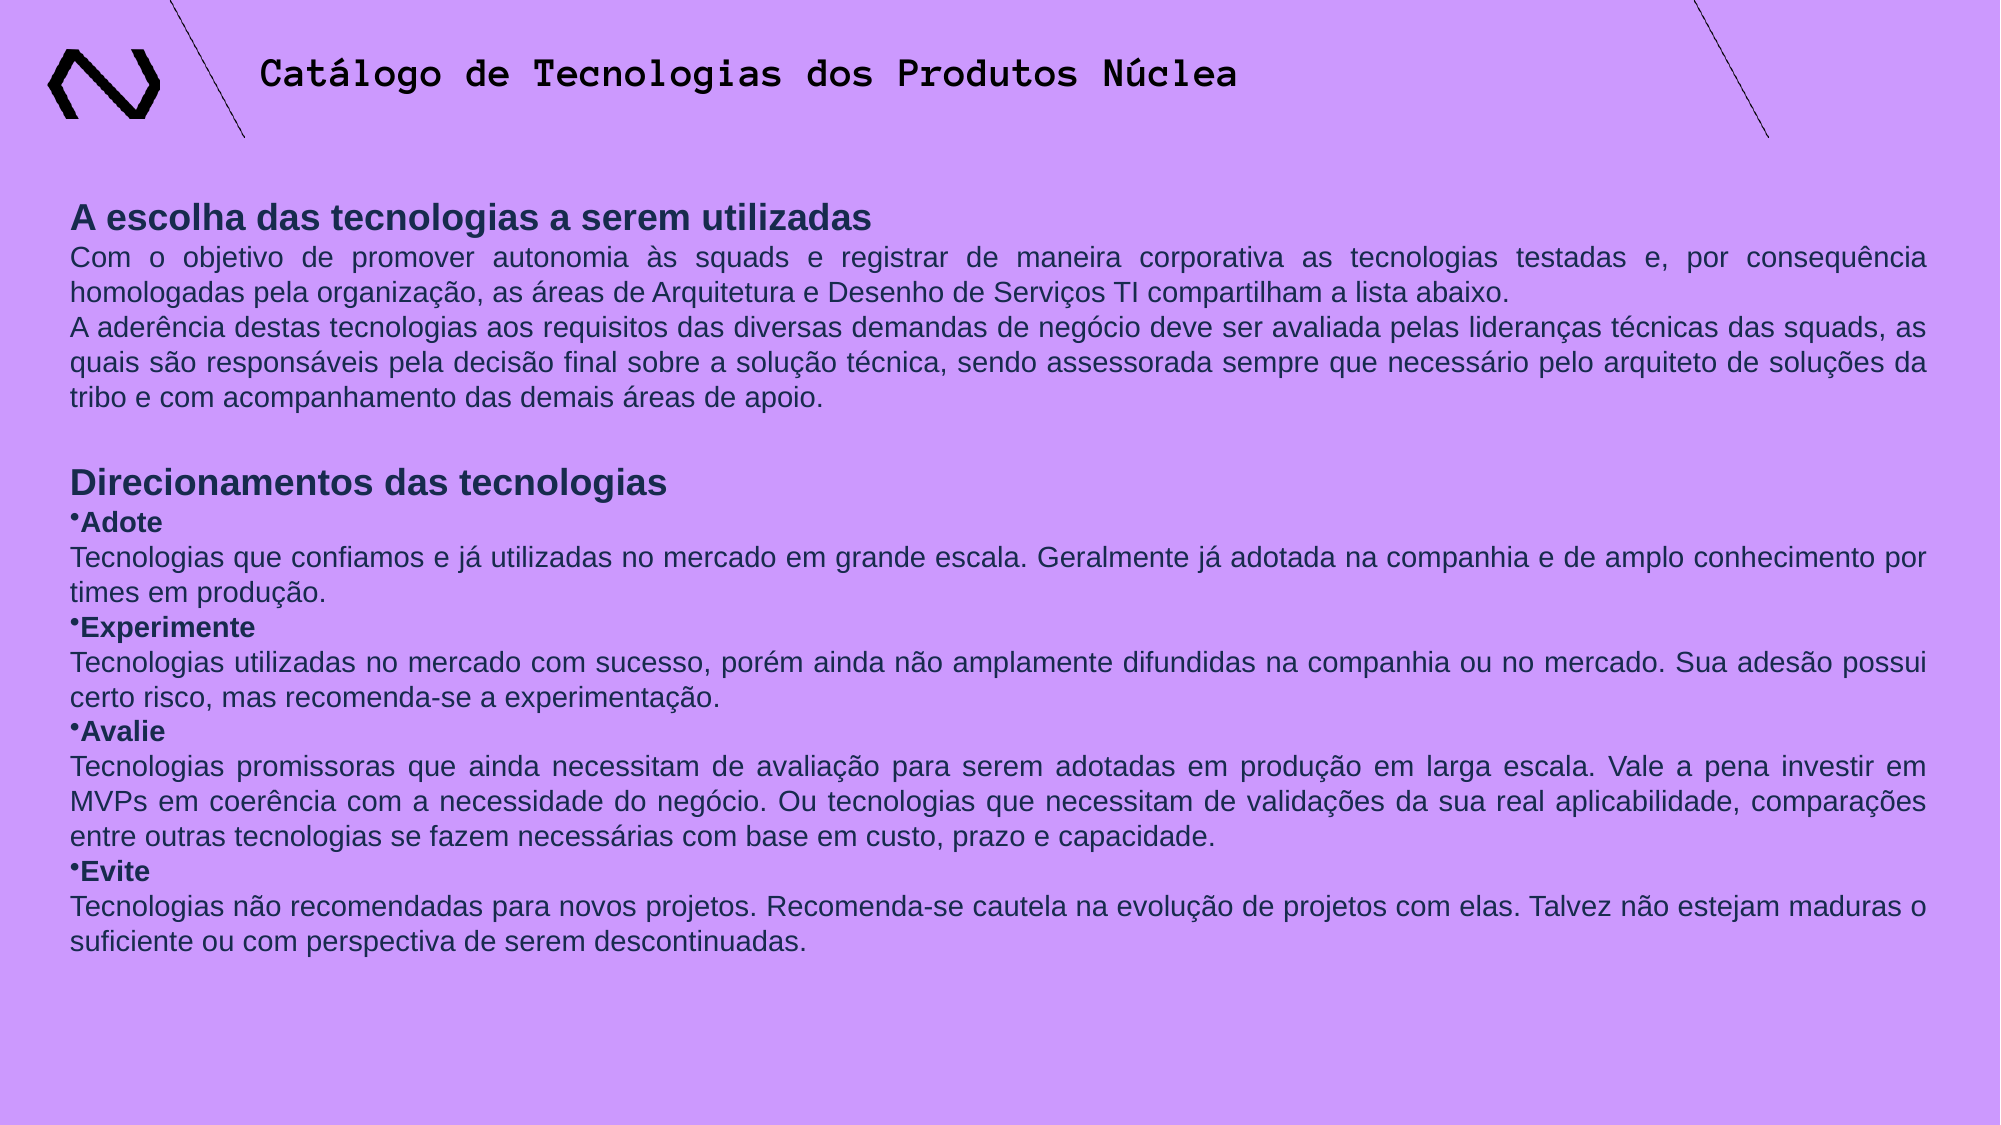

# Catálogo de Tecnologias dos Produtos Núclea
A escolha das tecnologias a serem utilizadas
Com o objetivo de promover autonomia às squads e registrar de maneira corporativa as tecnologias testadas e, por consequência homologadas pela organização, as áreas de Arquitetura e Desenho de Serviços TI compartilham a lista abaixo.
A aderência destas tecnologias aos requisitos das diversas demandas de negócio deve ser avaliada pelas lideranças técnicas das squads, as quais são responsáveis pela decisão final sobre a solução técnica, sendo assessorada sempre que necessário pelo arquiteto de soluções da tribo e com acompanhamento das demais áreas de apoio.

Direcionamentos das tecnologias
Adote
Tecnologias que confiamos e já utilizadas no mercado em grande escala. Geralmente já adotada na companhia e de amplo conhecimento por times em produção.
Experimente
Tecnologias utilizadas no mercado com sucesso, porém ainda não amplamente difundidas na companhia ou no mercado. Sua adesão possui certo risco, mas recomenda-se a experimentação.
Avalie
Tecnologias promissoras que ainda necessitam de avaliação para serem adotadas em produção em larga escala. Vale a pena investir em MVPs em coerência com a necessidade do negócio. Ou tecnologias que necessitam de validações da sua real aplicabilidade, comparações entre outras tecnologias se fazem necessárias com base em custo, prazo e capacidade.
Evite
Tecnologias não recomendadas para novos projetos. Recomenda-se cautela na evolução de projetos com elas. Talvez não estejam maduras o suficiente ou com perspectiva de serem descontinuadas.